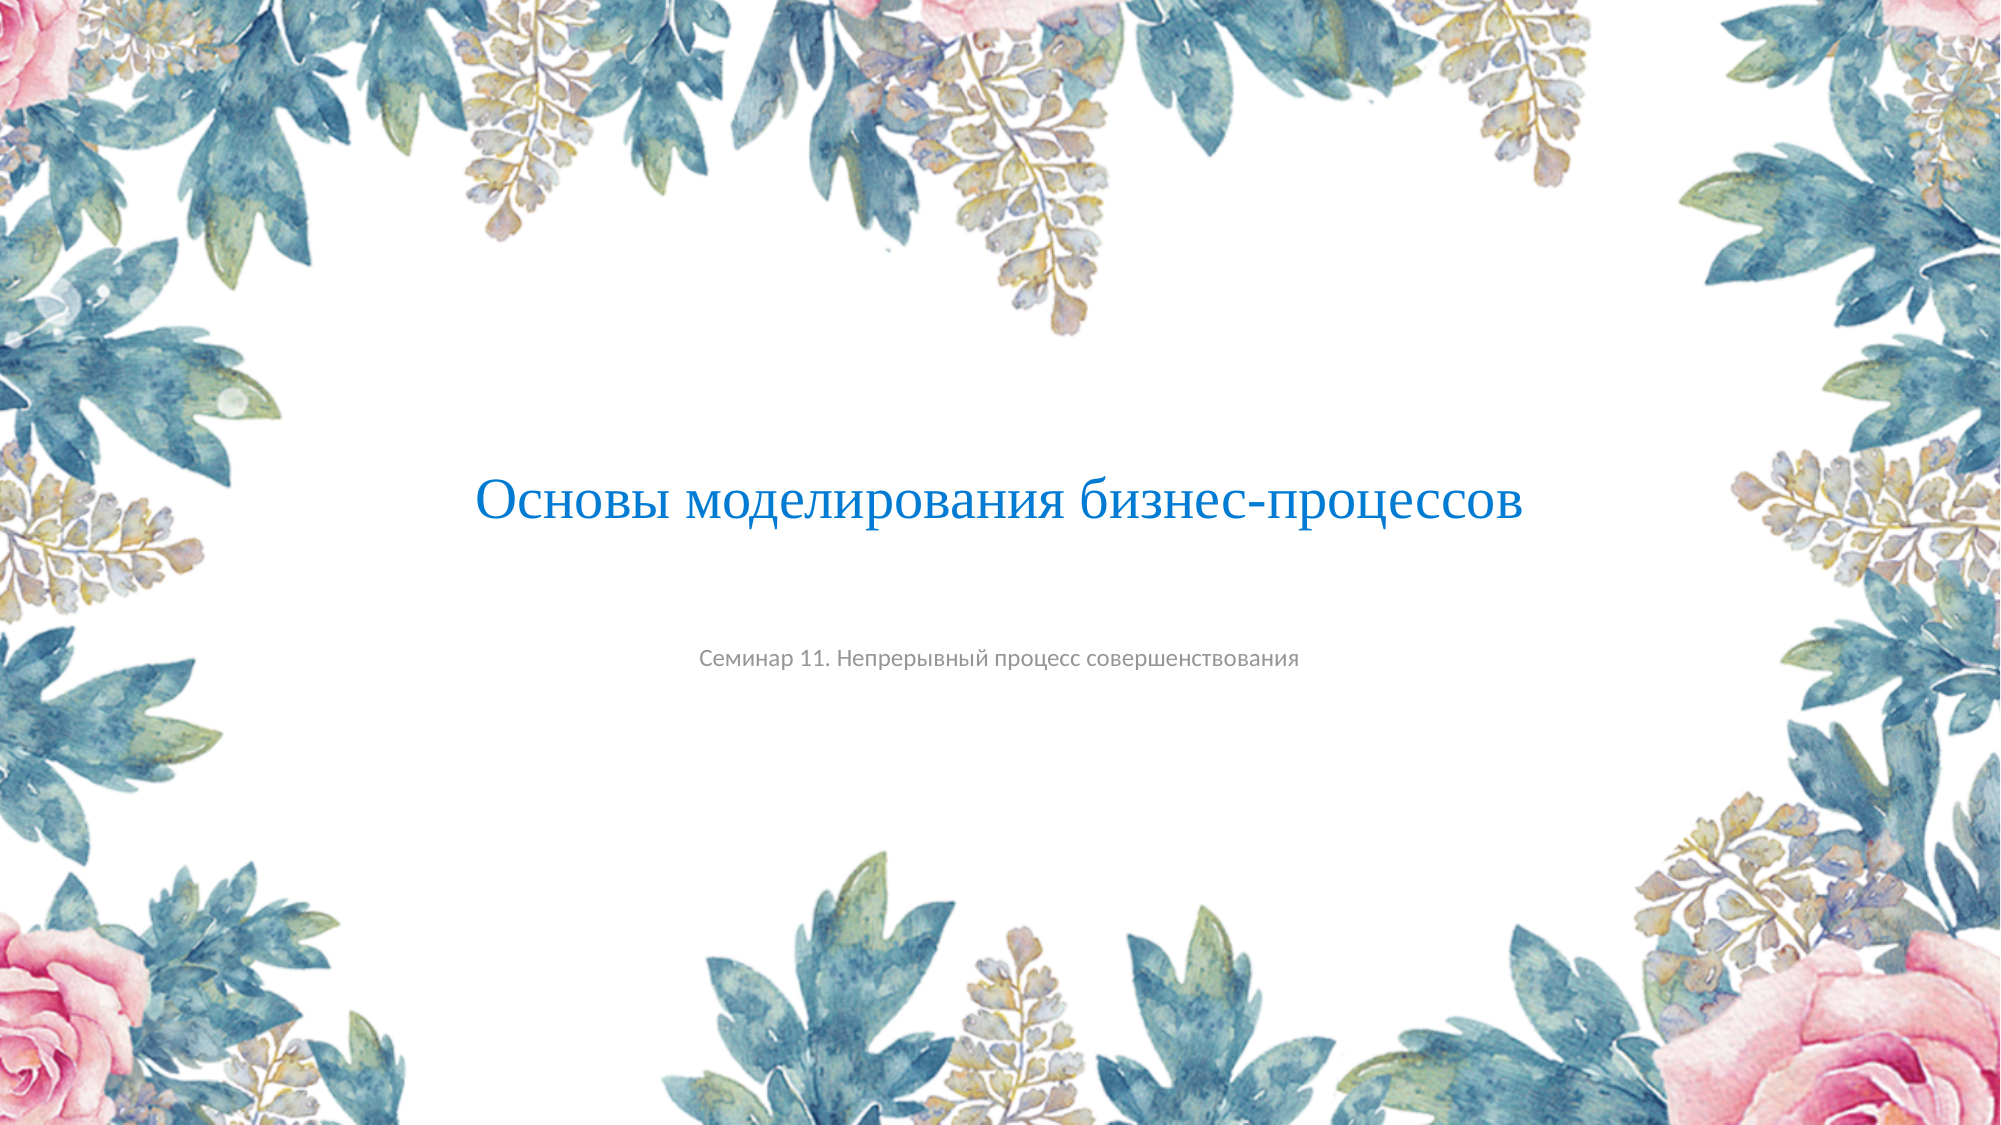

Основы моделирования бизнес-процессов
Семинар 11. Непрерывный процесс совершенствования